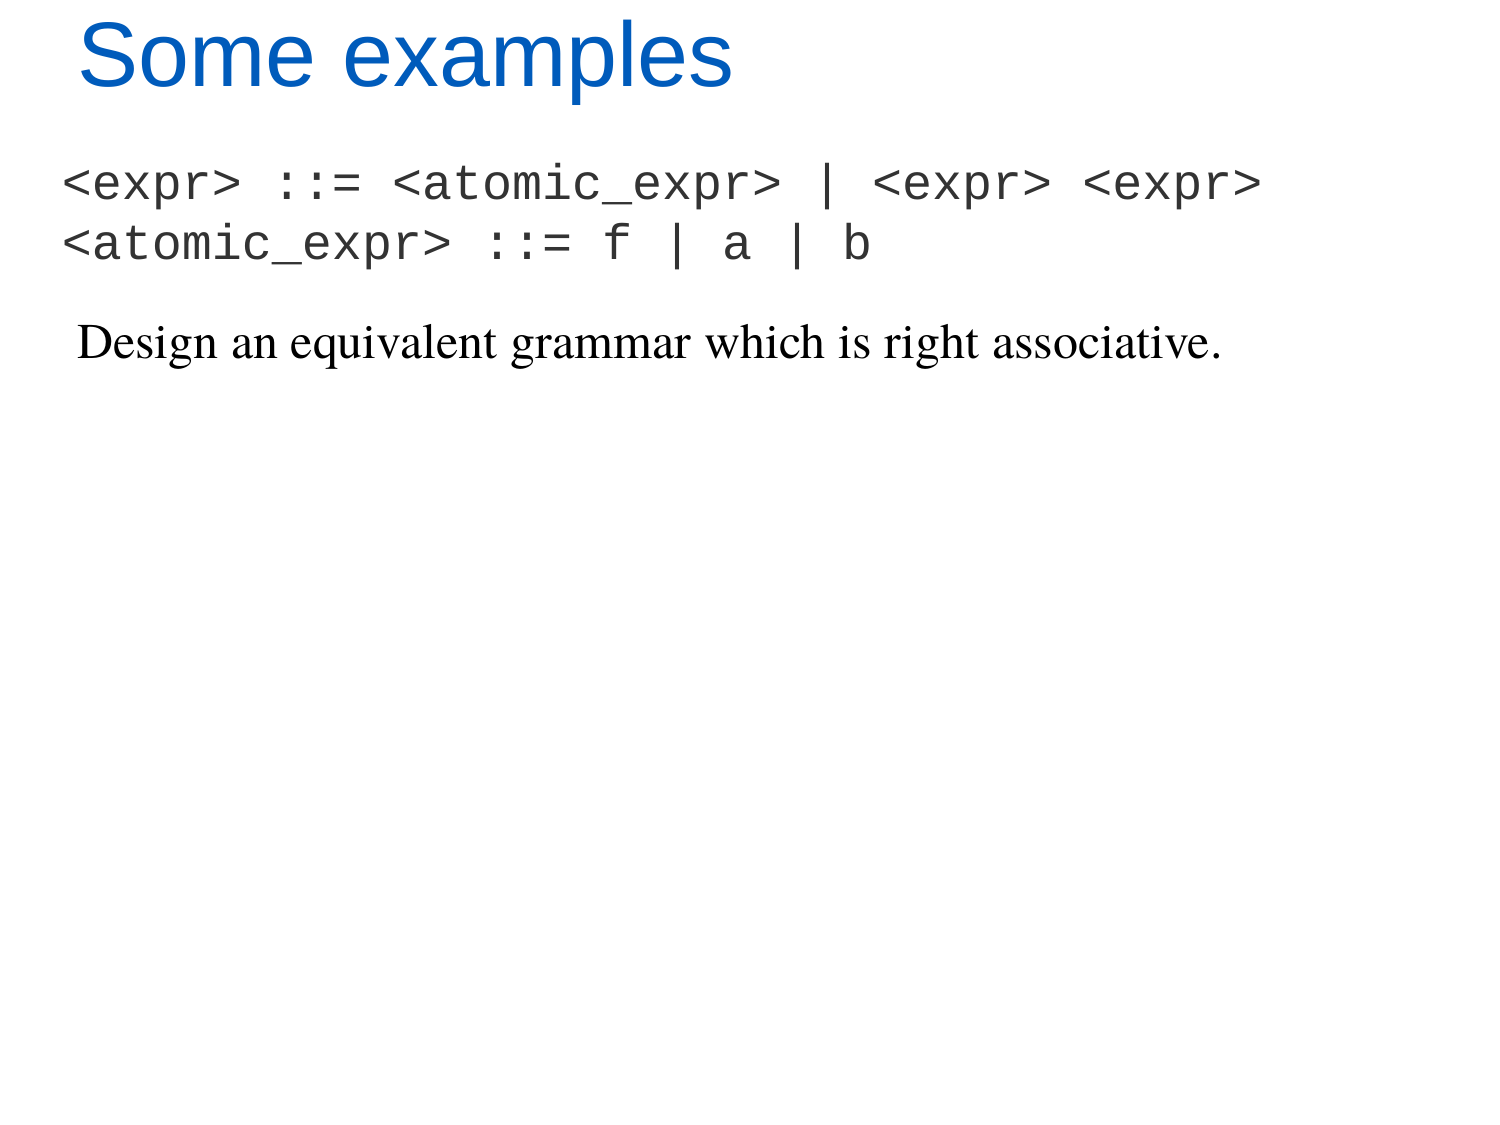

# Some examples
<expr> ::= <atomic_expr> | <expr> <expr>
<atomic_expr> ::= f | a | b

Design an equivalent grammar which is right associative.